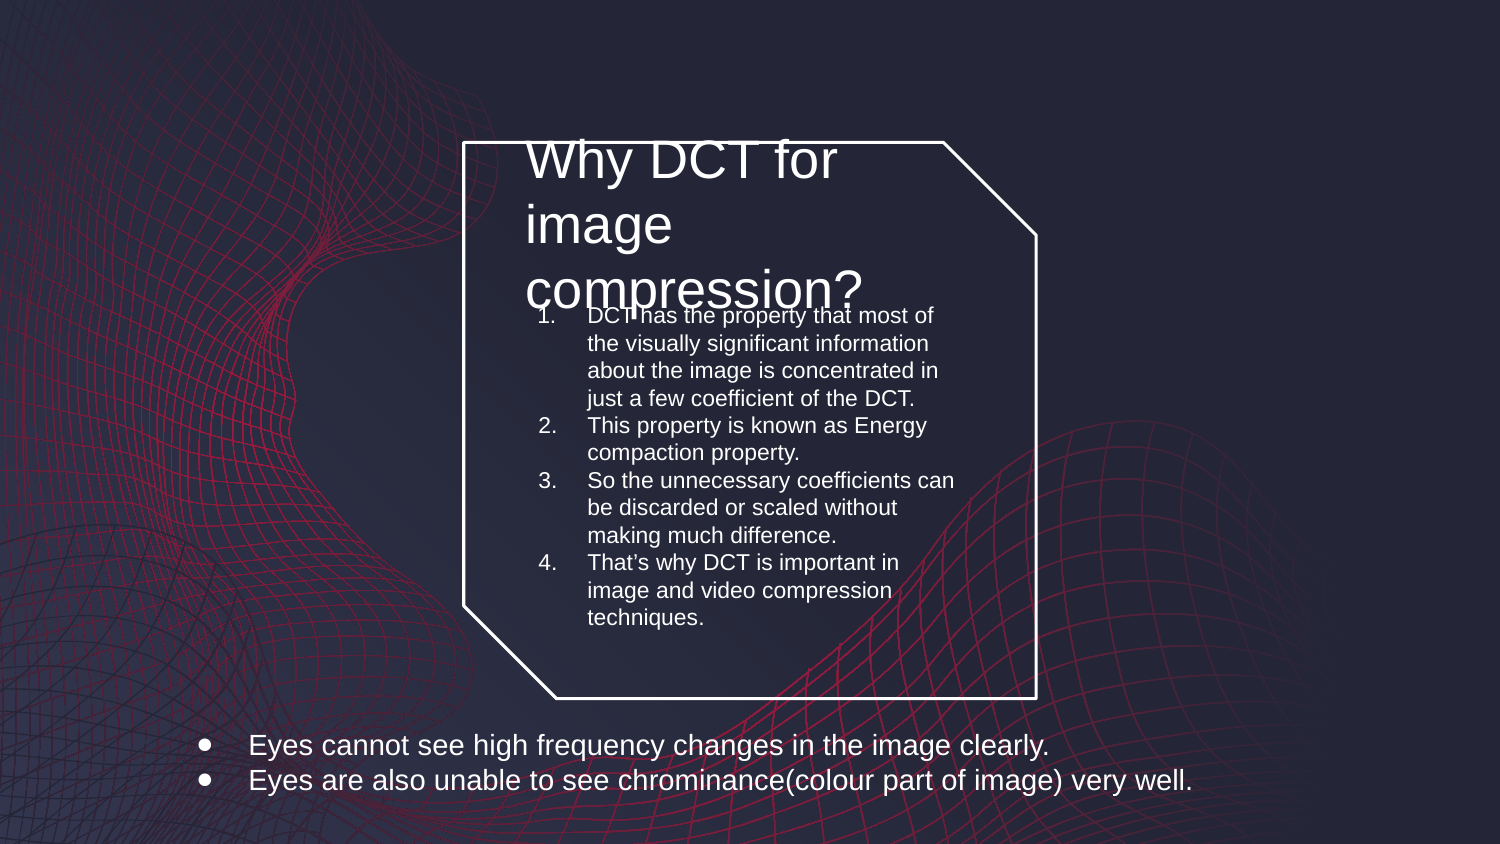

# Why DCT for image compression?

DCT has the property that most of the visually significant information about the image is concentrated in just a few coefficient of the DCT.
This property is known as Energy compaction property.
So the unnecessary coefficients can be discarded or scaled without making much difference.
That’s why DCT is important in image and video compression techniques.

Eyes cannot see high frequency changes in the image clearly.
Eyes are also unable to see chrominance(colour part of image) very well.